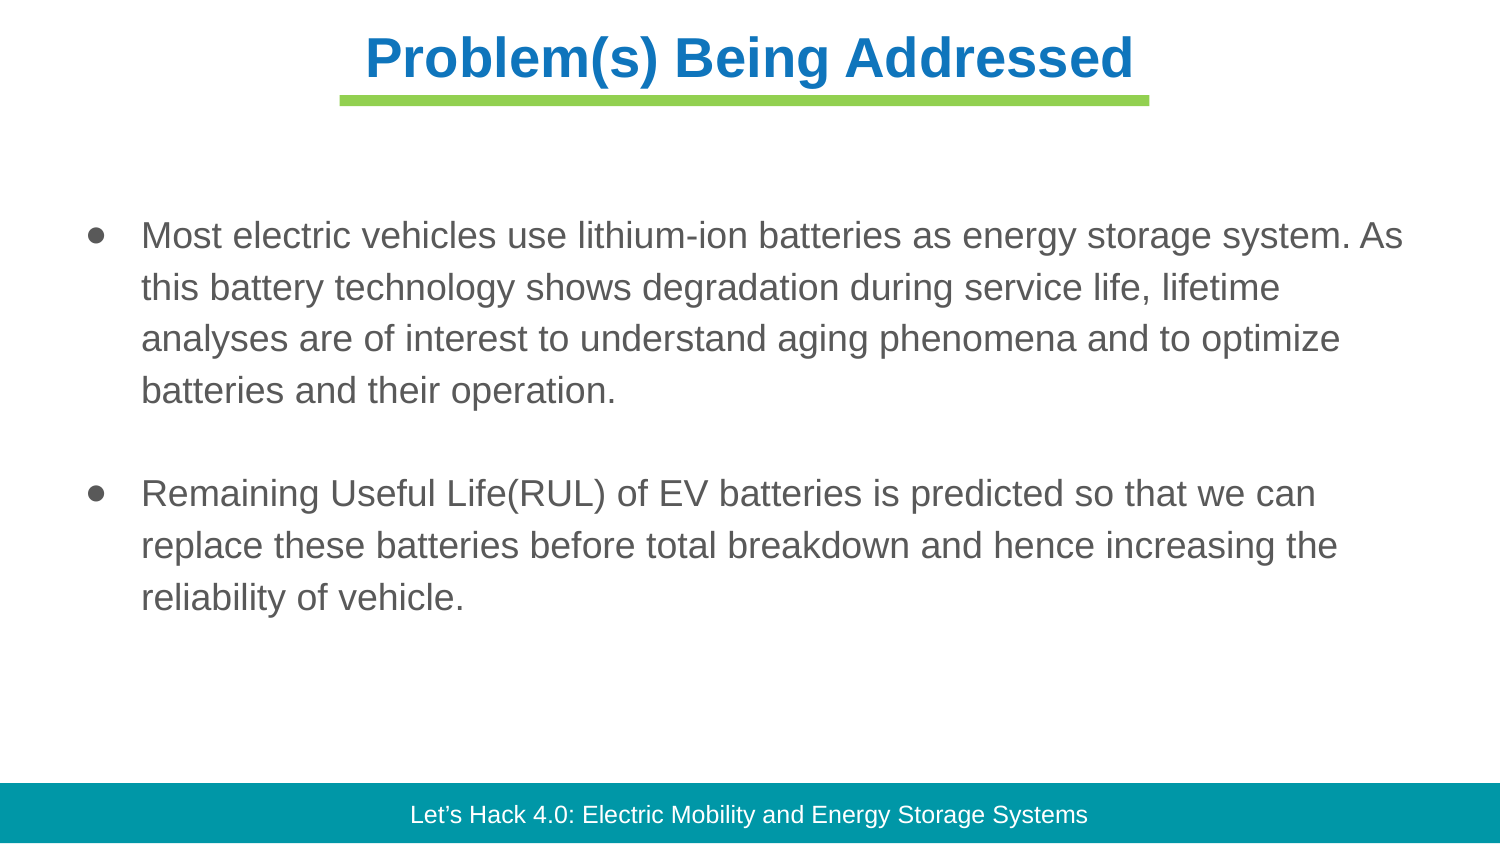

Problem(s) Being Addressed

Most electric vehicles use lithium-ion batteries as energy storage system. As this battery technology shows degradation during service life, lifetime analyses are of interest to understand aging phenomena and to optimize batteries and their operation.

Remaining Useful Life(RUL) of EV batteries is predicted so that we can replace these batteries before total breakdown and hence increasing the reliability of vehicle.

Let’s Hack 4.0: Electric Mobility and Energy Storage Systems